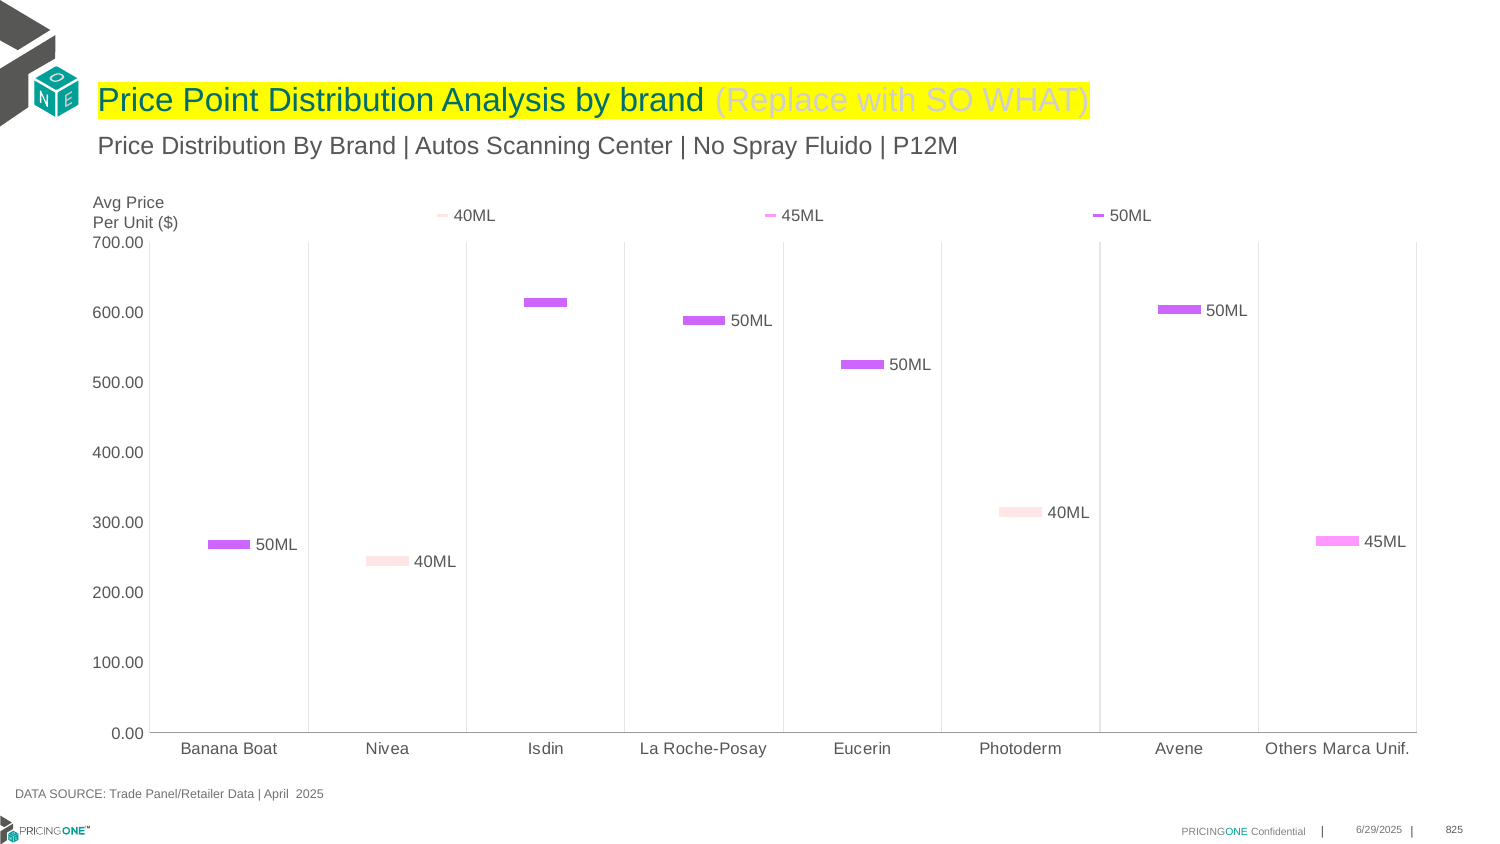

# Price Point Distribution Analysis by brand (Replace with SO WHAT)
Price Distribution By Brand | Autos Scanning Center | No Spray Fluido | P12M

### Chart

| Category | 40ML | 45ML | 50ML |
|---|---|---|---|
| Banana Boat | None | None | 268.7677 |
| Nivea | 244.841 | None | None |
| Isdin | None | None | 613.1876 |
| La Roche-Posay | None | None | 587.8717 |
| Eucerin | None | None | 525.4558 |
| Photoderm | 314.7817 | None | None |
| Avene | None | None | 603.2164 |
| Others Marca Unif. | None | 273.2 | None |
Avg Price
Per Unit ($)
DATA SOURCE: Trade Panel/Retailer Data | April  2025
6/29/2025
825